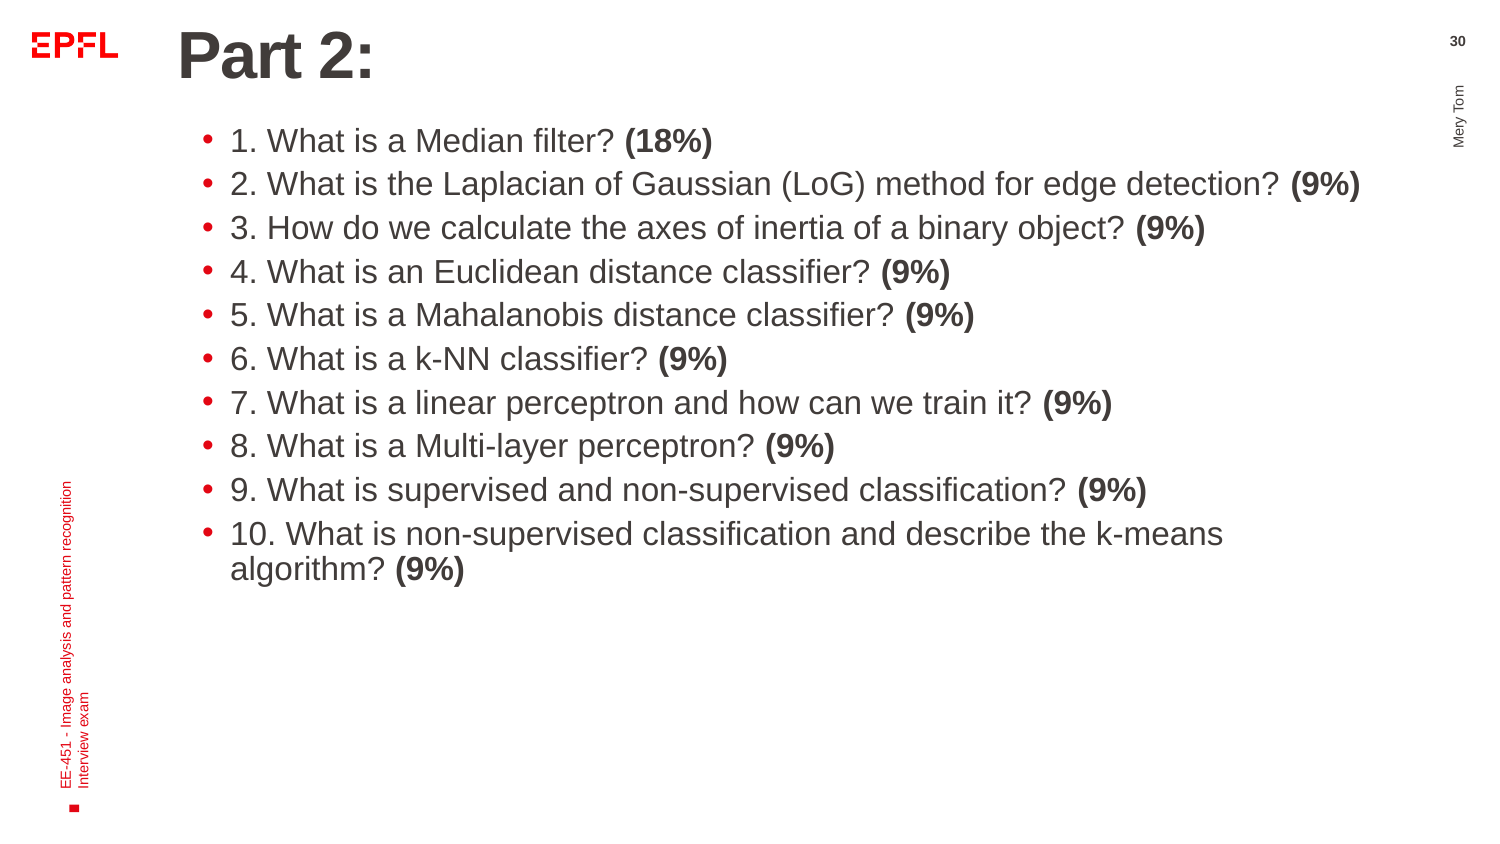

# Part 2:
30
1. What is a Median filter? (18%)
2. What is the Laplacian of Gaussian (LoG) method for edge detection? (9%)
3. How do we calculate the axes of inertia of a binary object? (9%)
4. What is an Euclidean distance classifier? (9%)
5. What is a Mahalanobis distance classifier? (9%)
6. What is a k-NN classifier? (9%)
7. What is a linear perceptron and how can we train it? (9%)
8. What is a Multi-layer perceptron? (9%)
9. What is supervised and non-supervised classification? (9%)
10. What is non-supervised classification and describe the k-means algorithm? (9%)

Mery Tom
EE-451 - Image analysis and pattern recognition
Interview exam